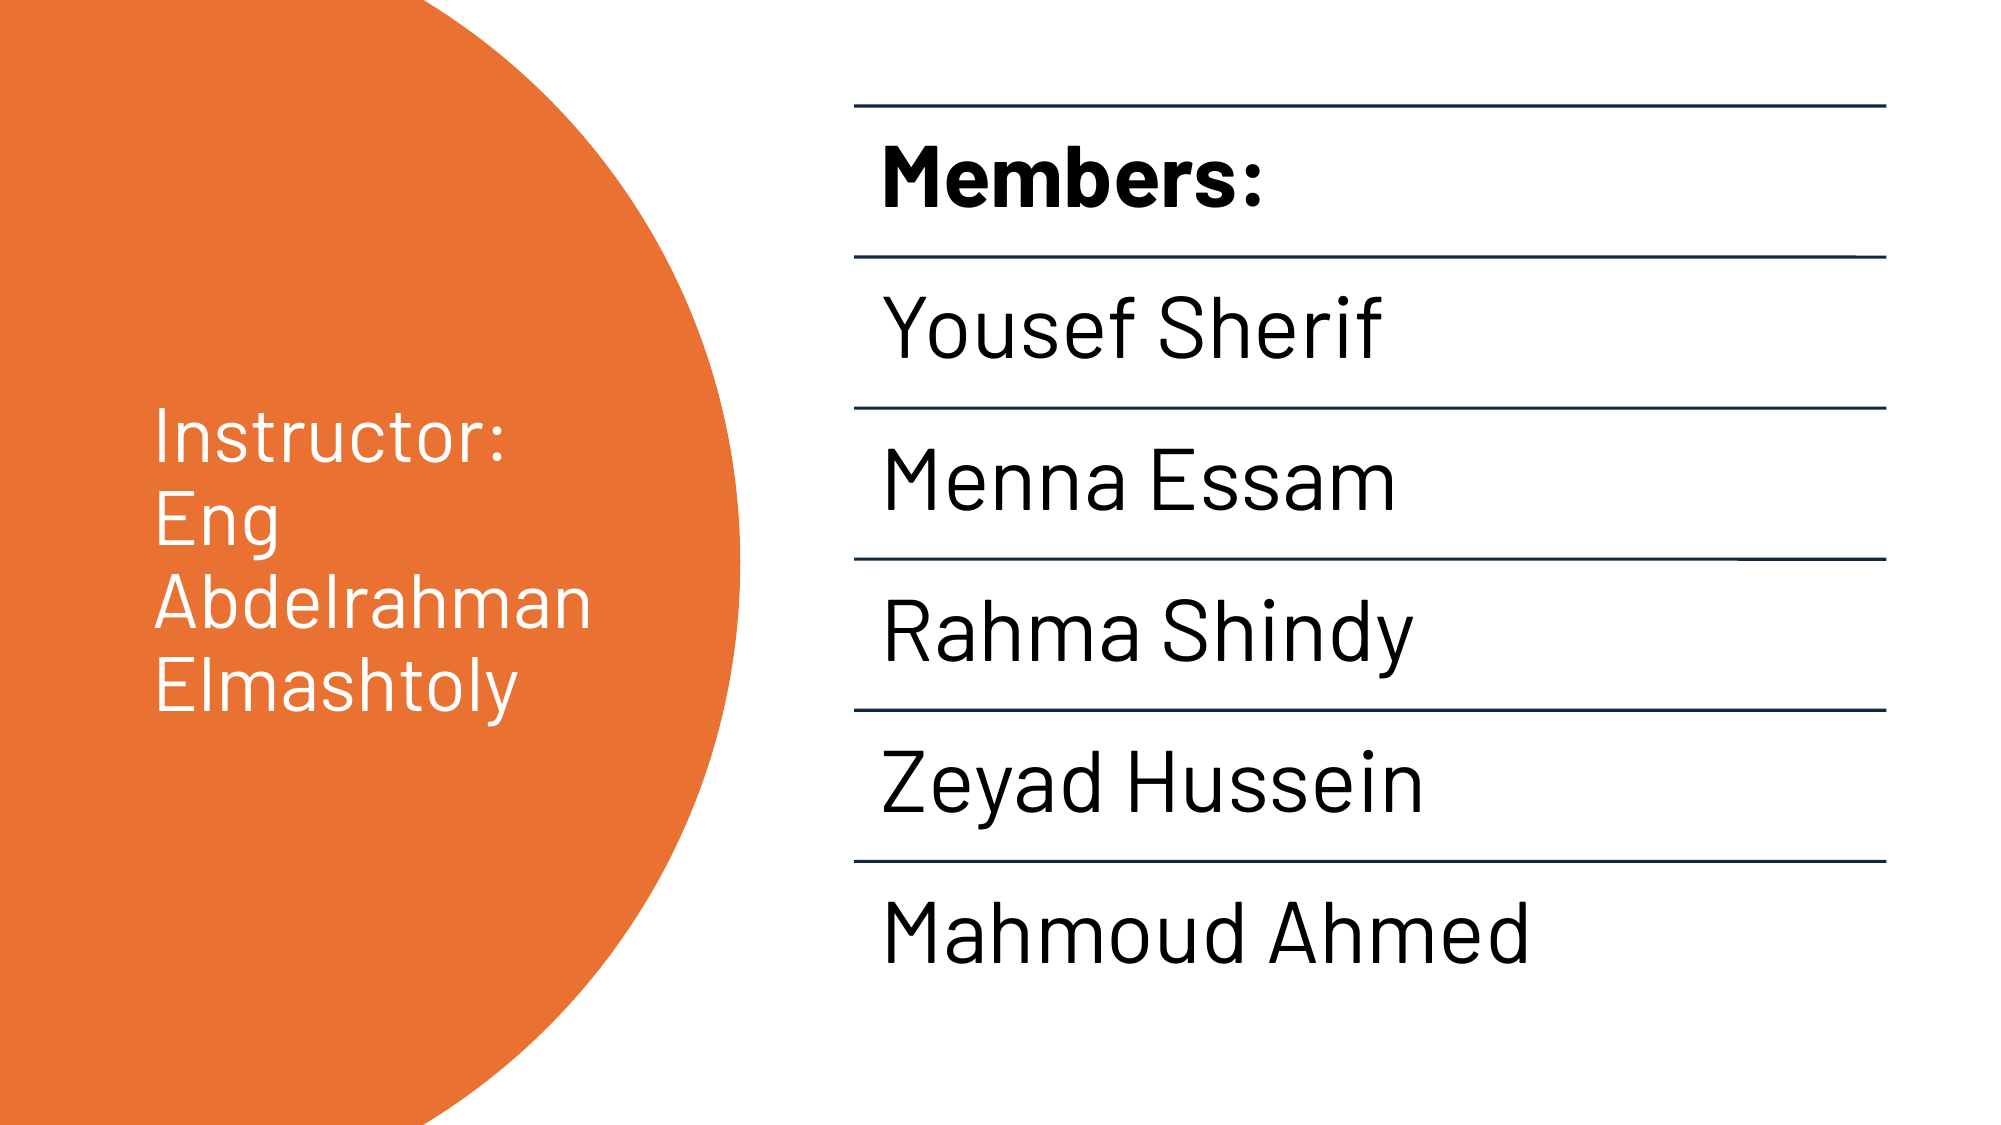

Members:
Yousef Sherif
Menna Essam
Rahma Shindy
Zeyad Hussein
Mahmoud Ahmed
# Instructor: Eng  Abdelrahman Elmashtoly